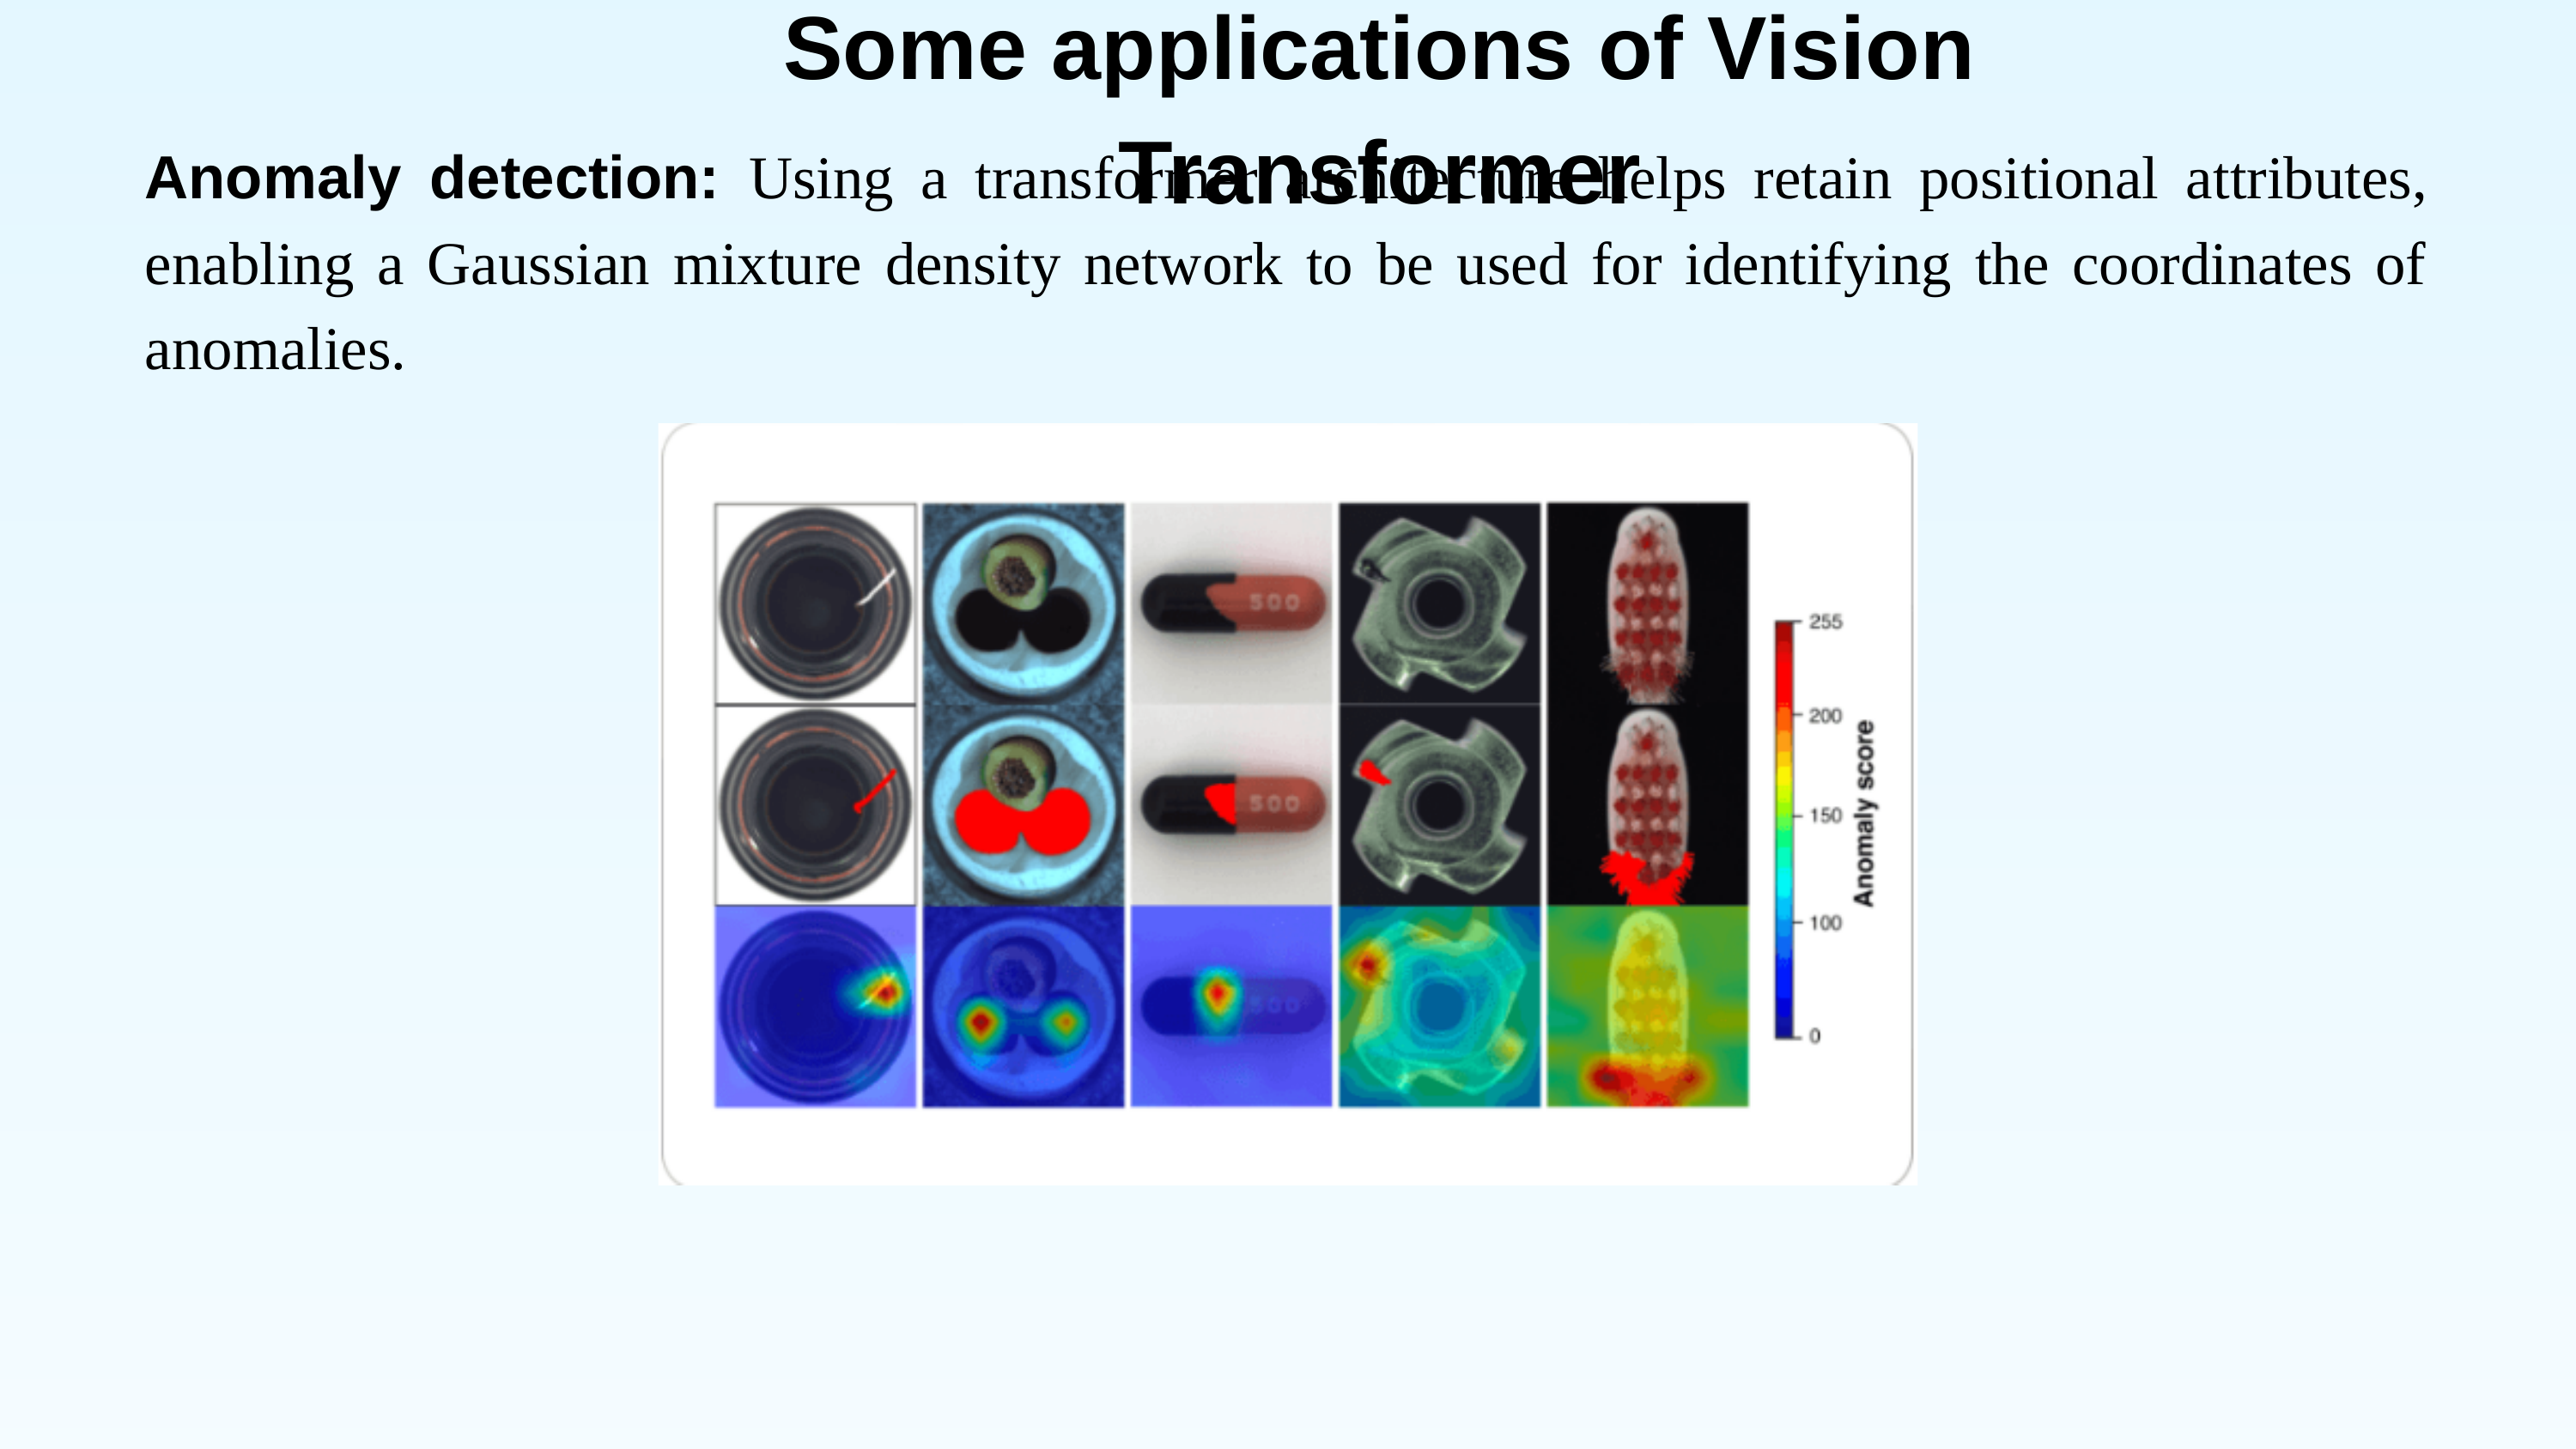

Some applications of Vision Transformer
Anomaly detection: Using a transformer architecture helps retain positional attributes, enabling a Gaussian mixture density network to be used for identifying the coordinates of anomalies.